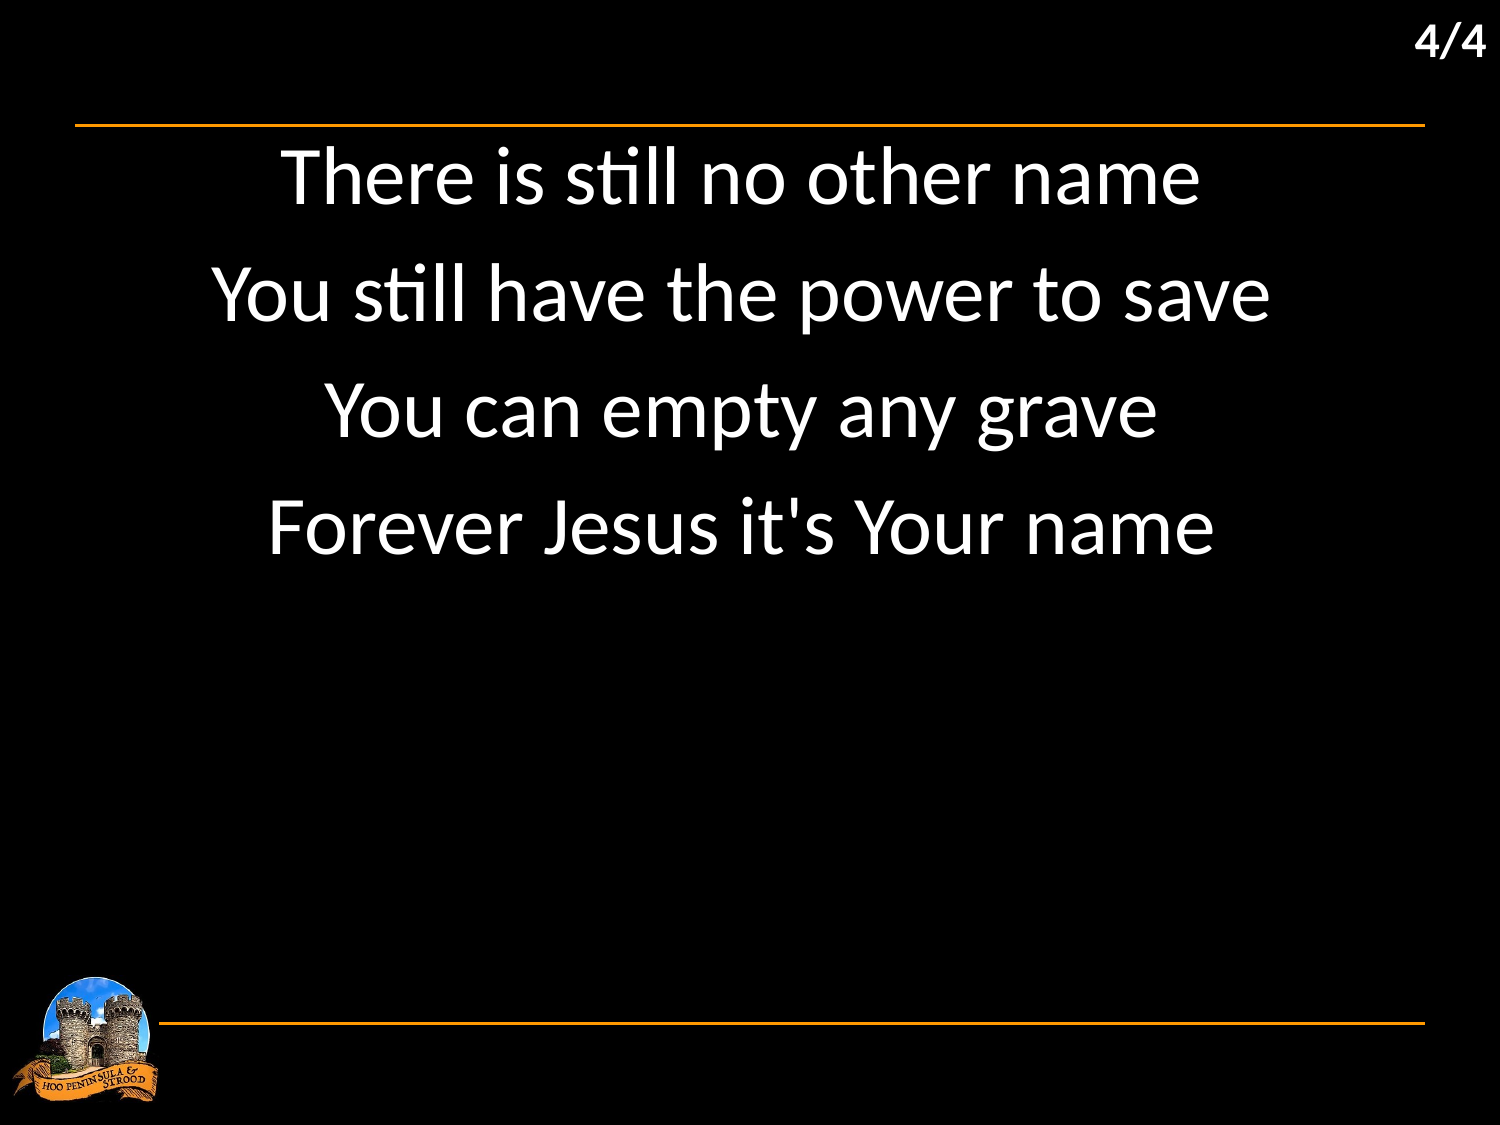

4/4
There is still no other name
You still have the power to save
You can empty any grave
Forever Jesus it's Your name